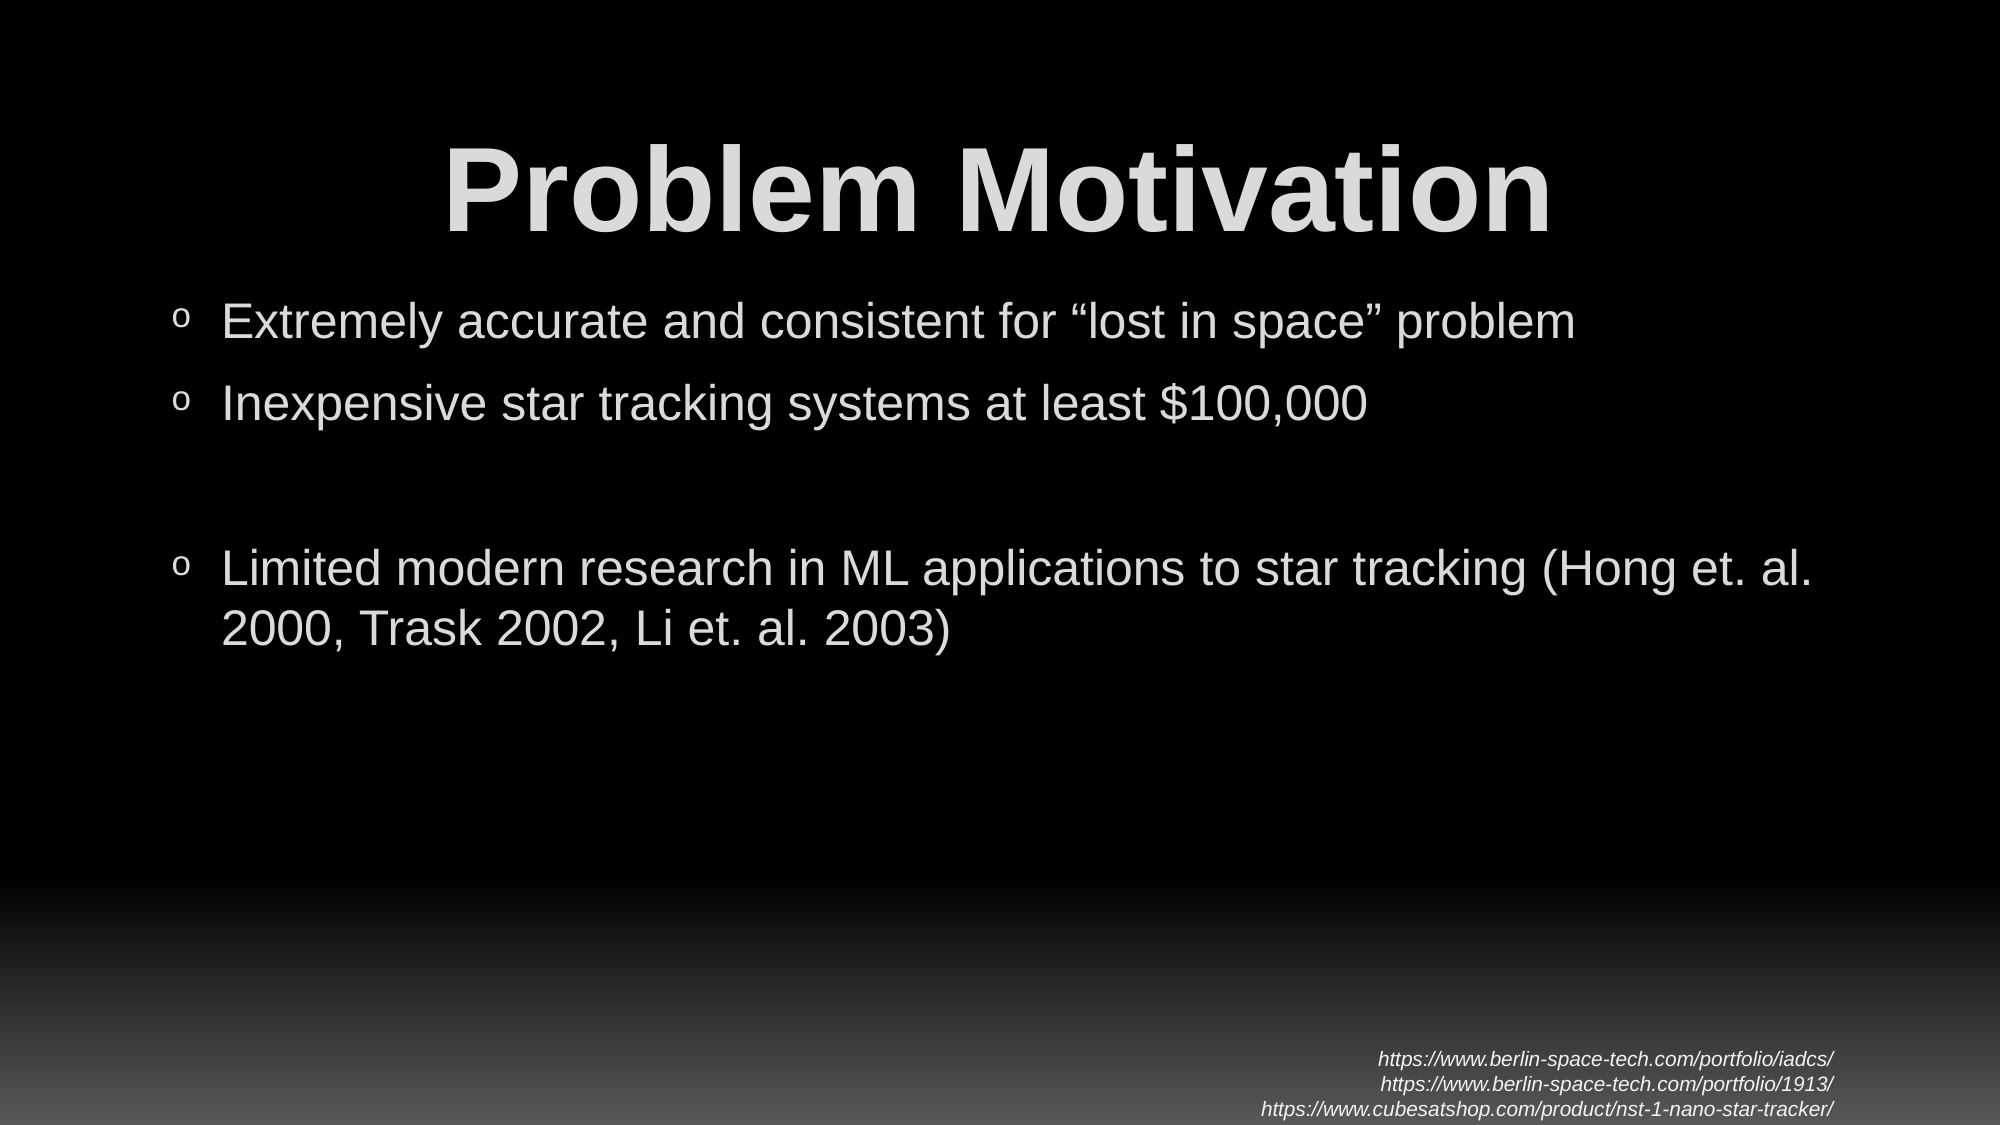

# Problem Motivation
Extremely accurate and consistent for “lost in space” problem
Inexpensive star tracking systems at least $100,000

Limited modern research in ML applications to star tracking (Hong et. al. 2000, Trask 2002, Li et. al. 2003)

https://www.berlin-space-tech.com/portfolio/iadcs/
https://www.berlin-space-tech.com/portfolio/1913/
https://www.cubesatshop.com/product/nst-1-nano-star-tracker/